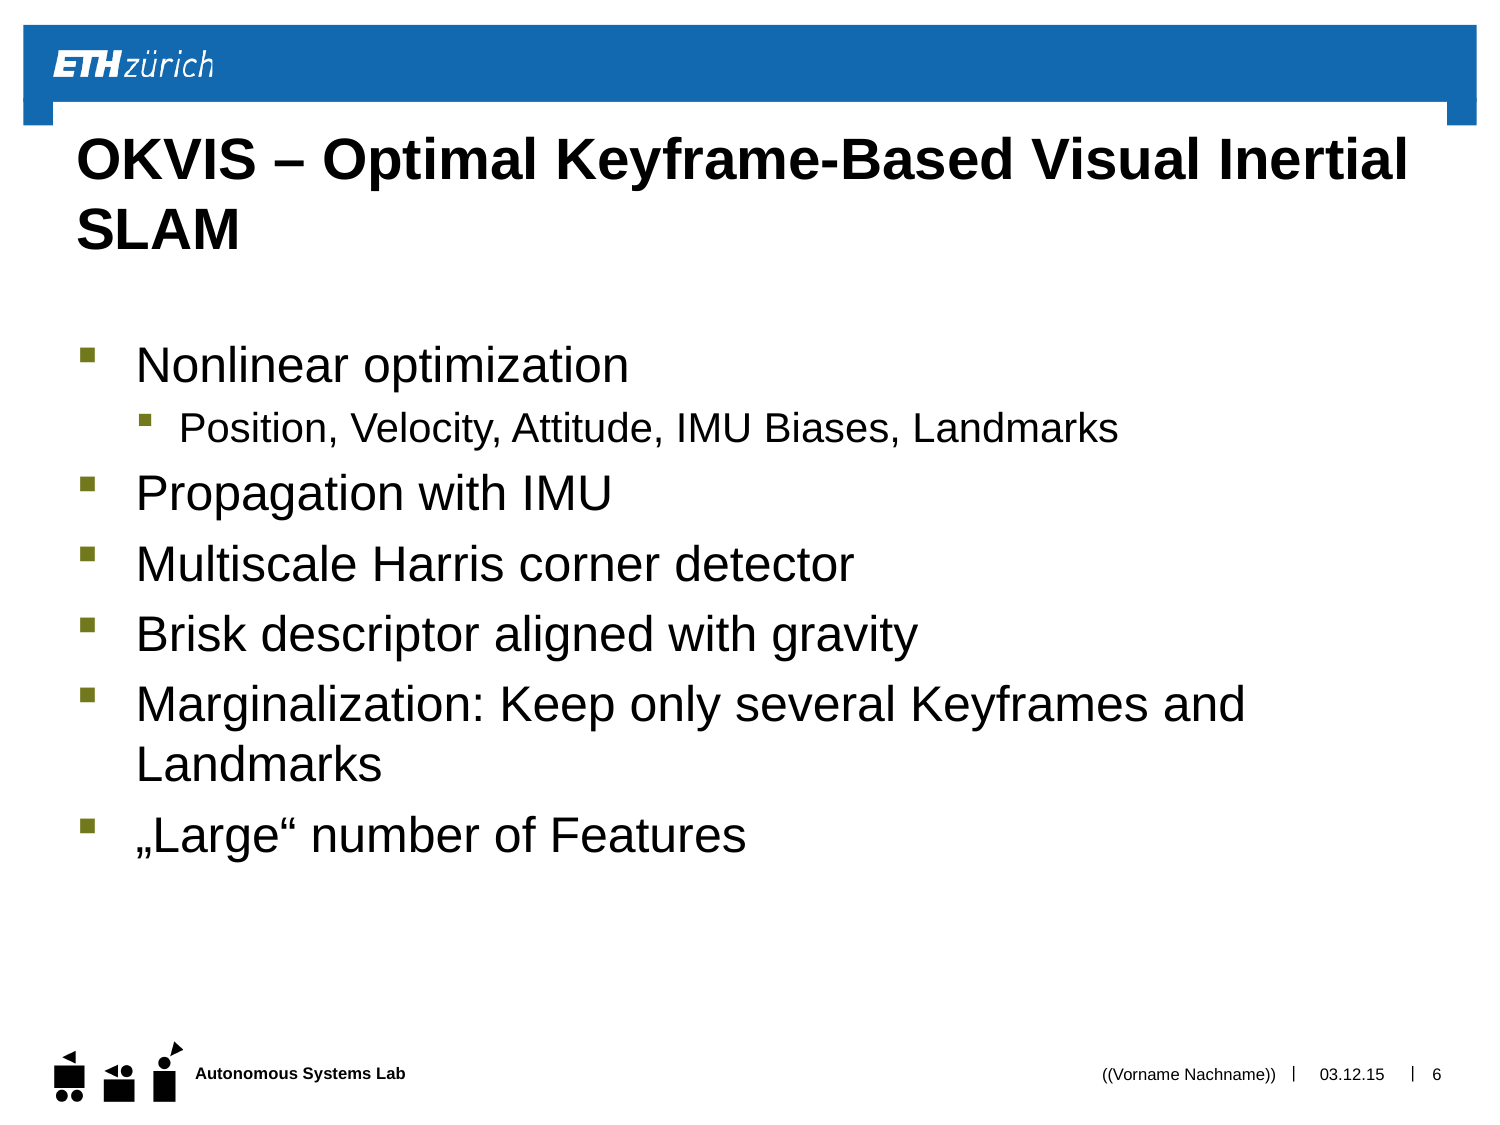

# OKVIS – Optimal Keyframe-Based Visual Inertial SLAM
Nonlinear optimization
Position, Velocity, Attitude, IMU Biases, Landmarks
Propagation with IMU
Multiscale Harris corner detector
Brisk descriptor aligned with gravity
Marginalization: Keep only several Keyframes and Landmarks
„Large“ number of Features

((Vorname Nachname))
03.12.15
6